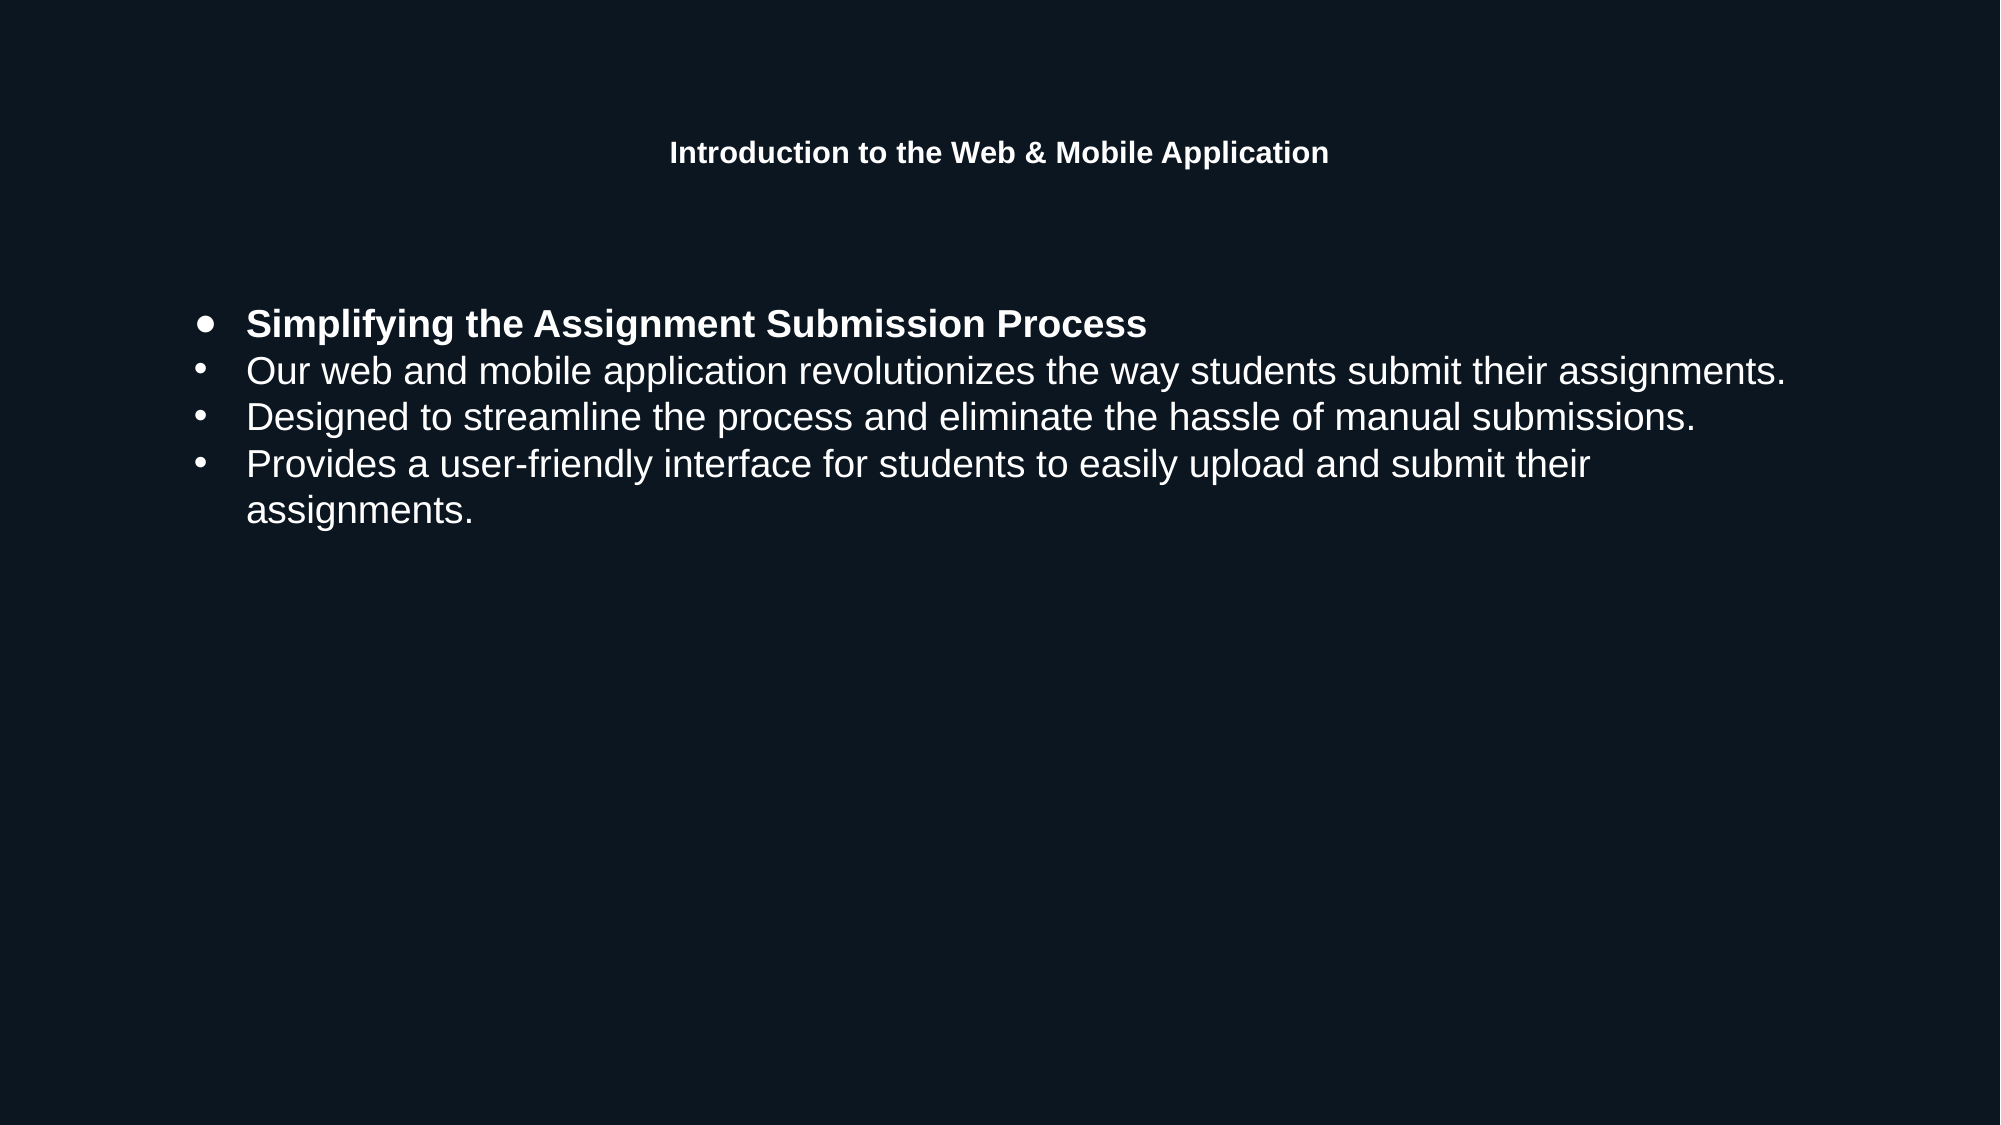

# Introduction to the Web & Mobile Application
Simplifying the Assignment Submission Process
Our web and mobile application revolutionizes the way students submit their assignments.
Designed to streamline the process and eliminate the hassle of manual submissions.
Provides a user-friendly interface for students to easily upload and submit their assignments.